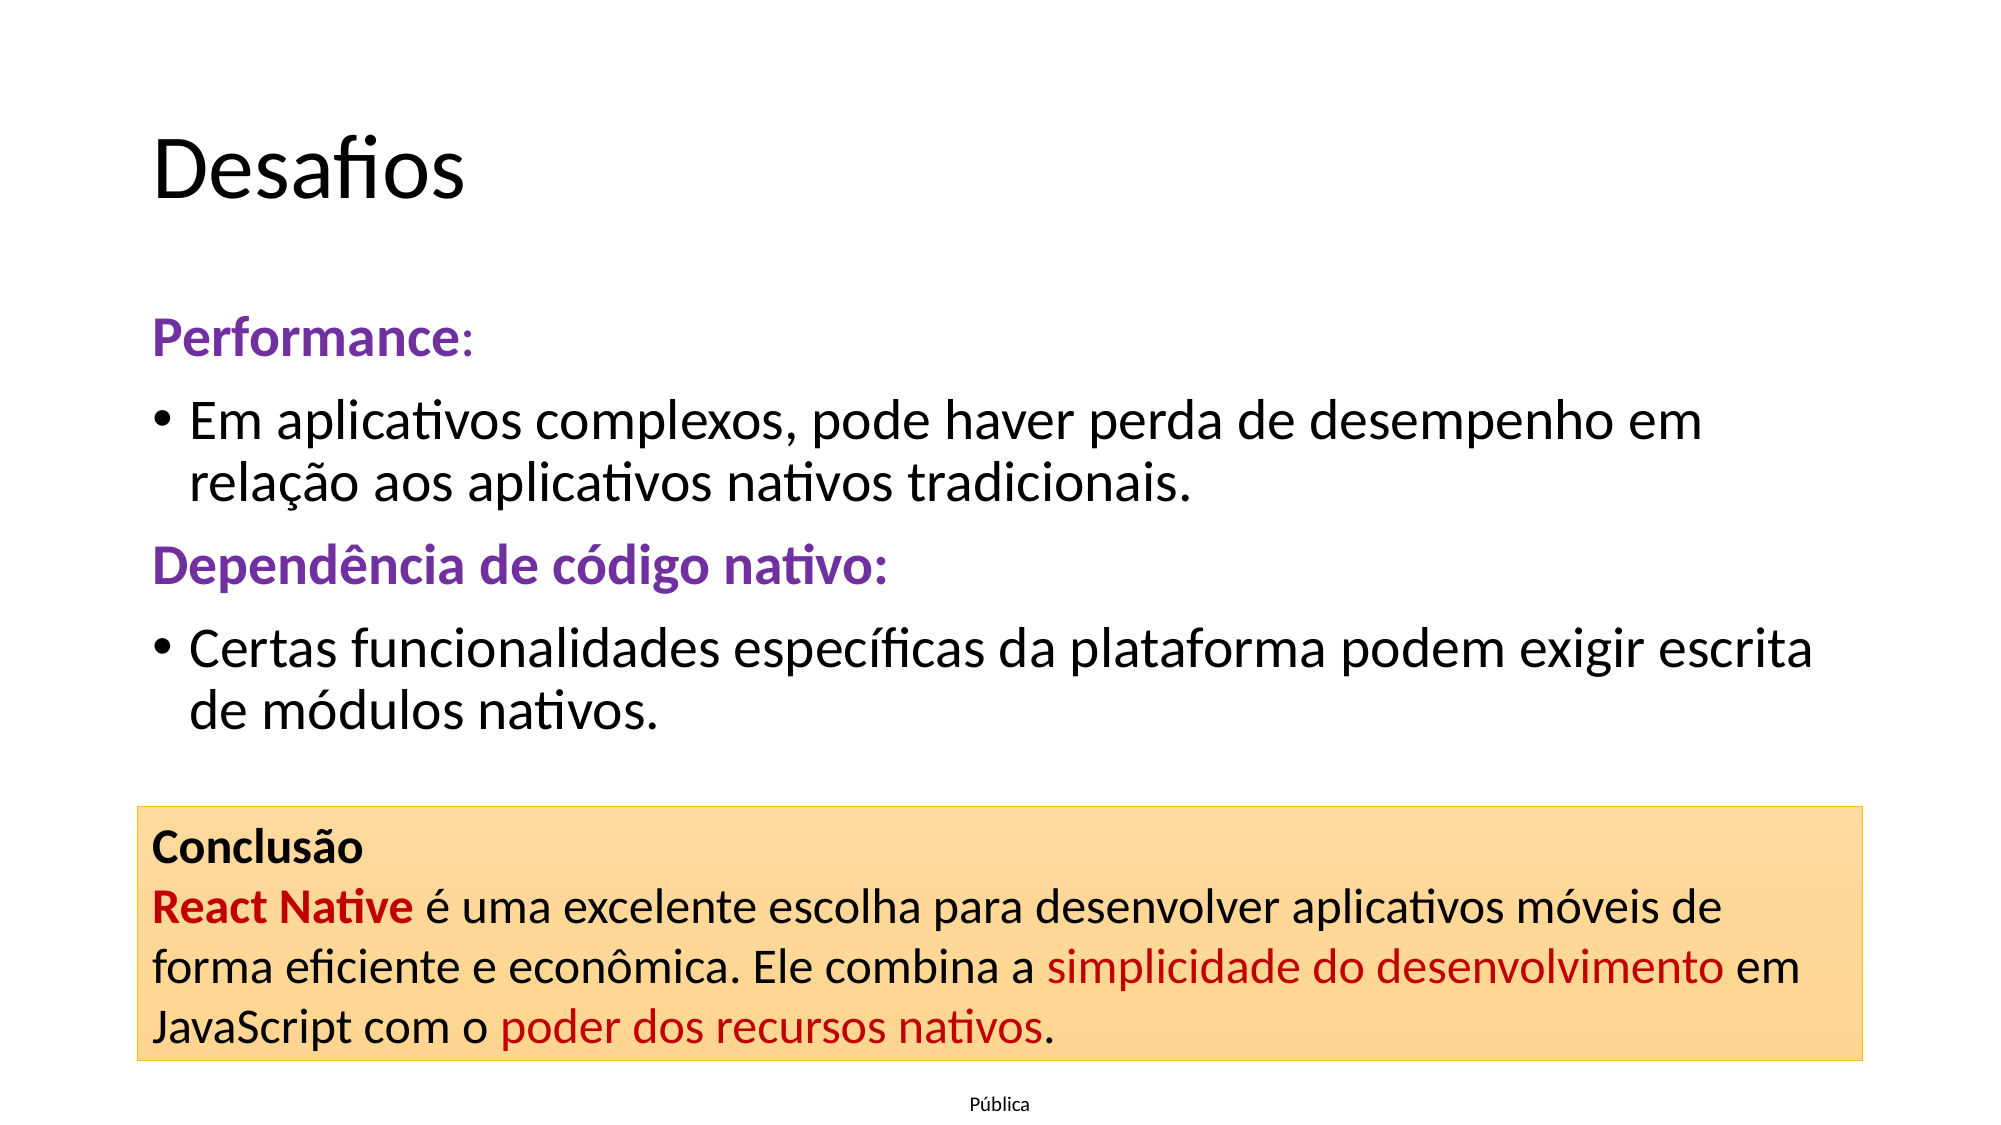

# Desafios
Performance:
Em aplicativos complexos, pode haver perda de desempenho em relação aos aplicativos nativos tradicionais.
Dependência de código nativo:
Certas funcionalidades específicas da plataforma podem exigir escrita de módulos nativos.

Conclusão
React Native é uma excelente escolha para desenvolver aplicativos móveis de forma eficiente e econômica. Ele combina a simplicidade do desenvolvimento em JavaScript com o poder dos recursos nativos.